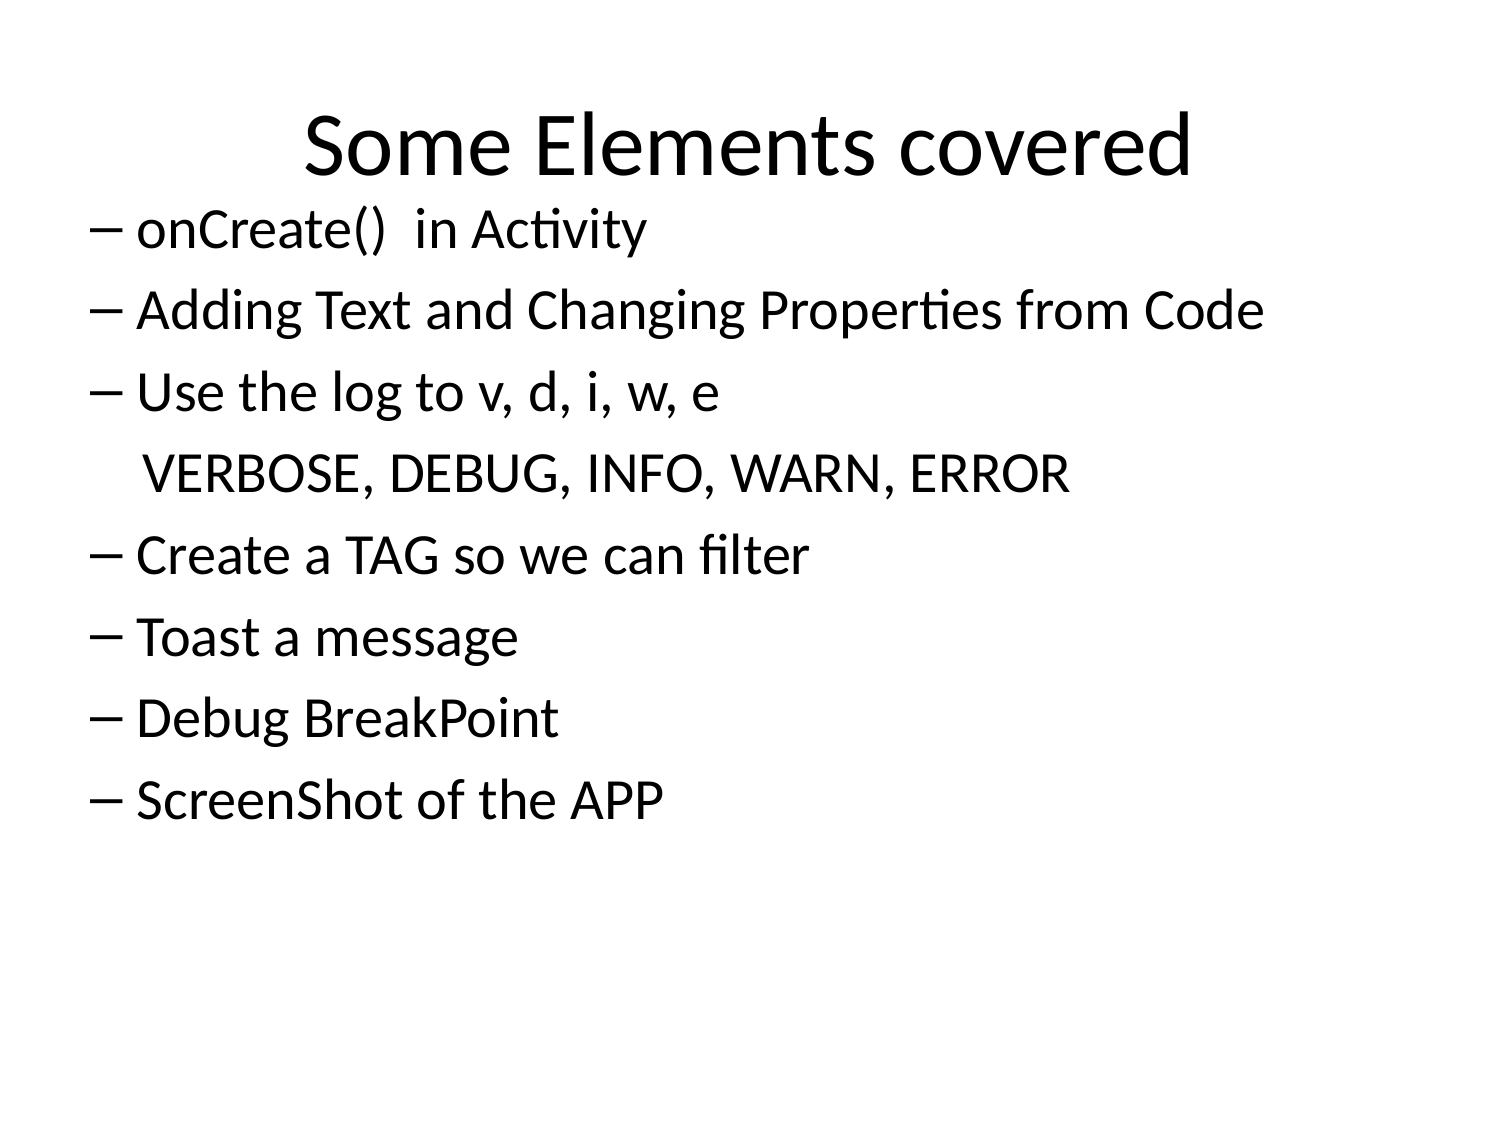

# Some Elements covered
onCreate()  in Activity
Adding Text and Changing Properties from Code
Use the log to v, d, i, w, e
    VERBOSE, DEBUG, INFO, WARN, ERROR
Create a TAG so we can filter
Toast a message
Debug BreakPoint
ScreenShot of the APP